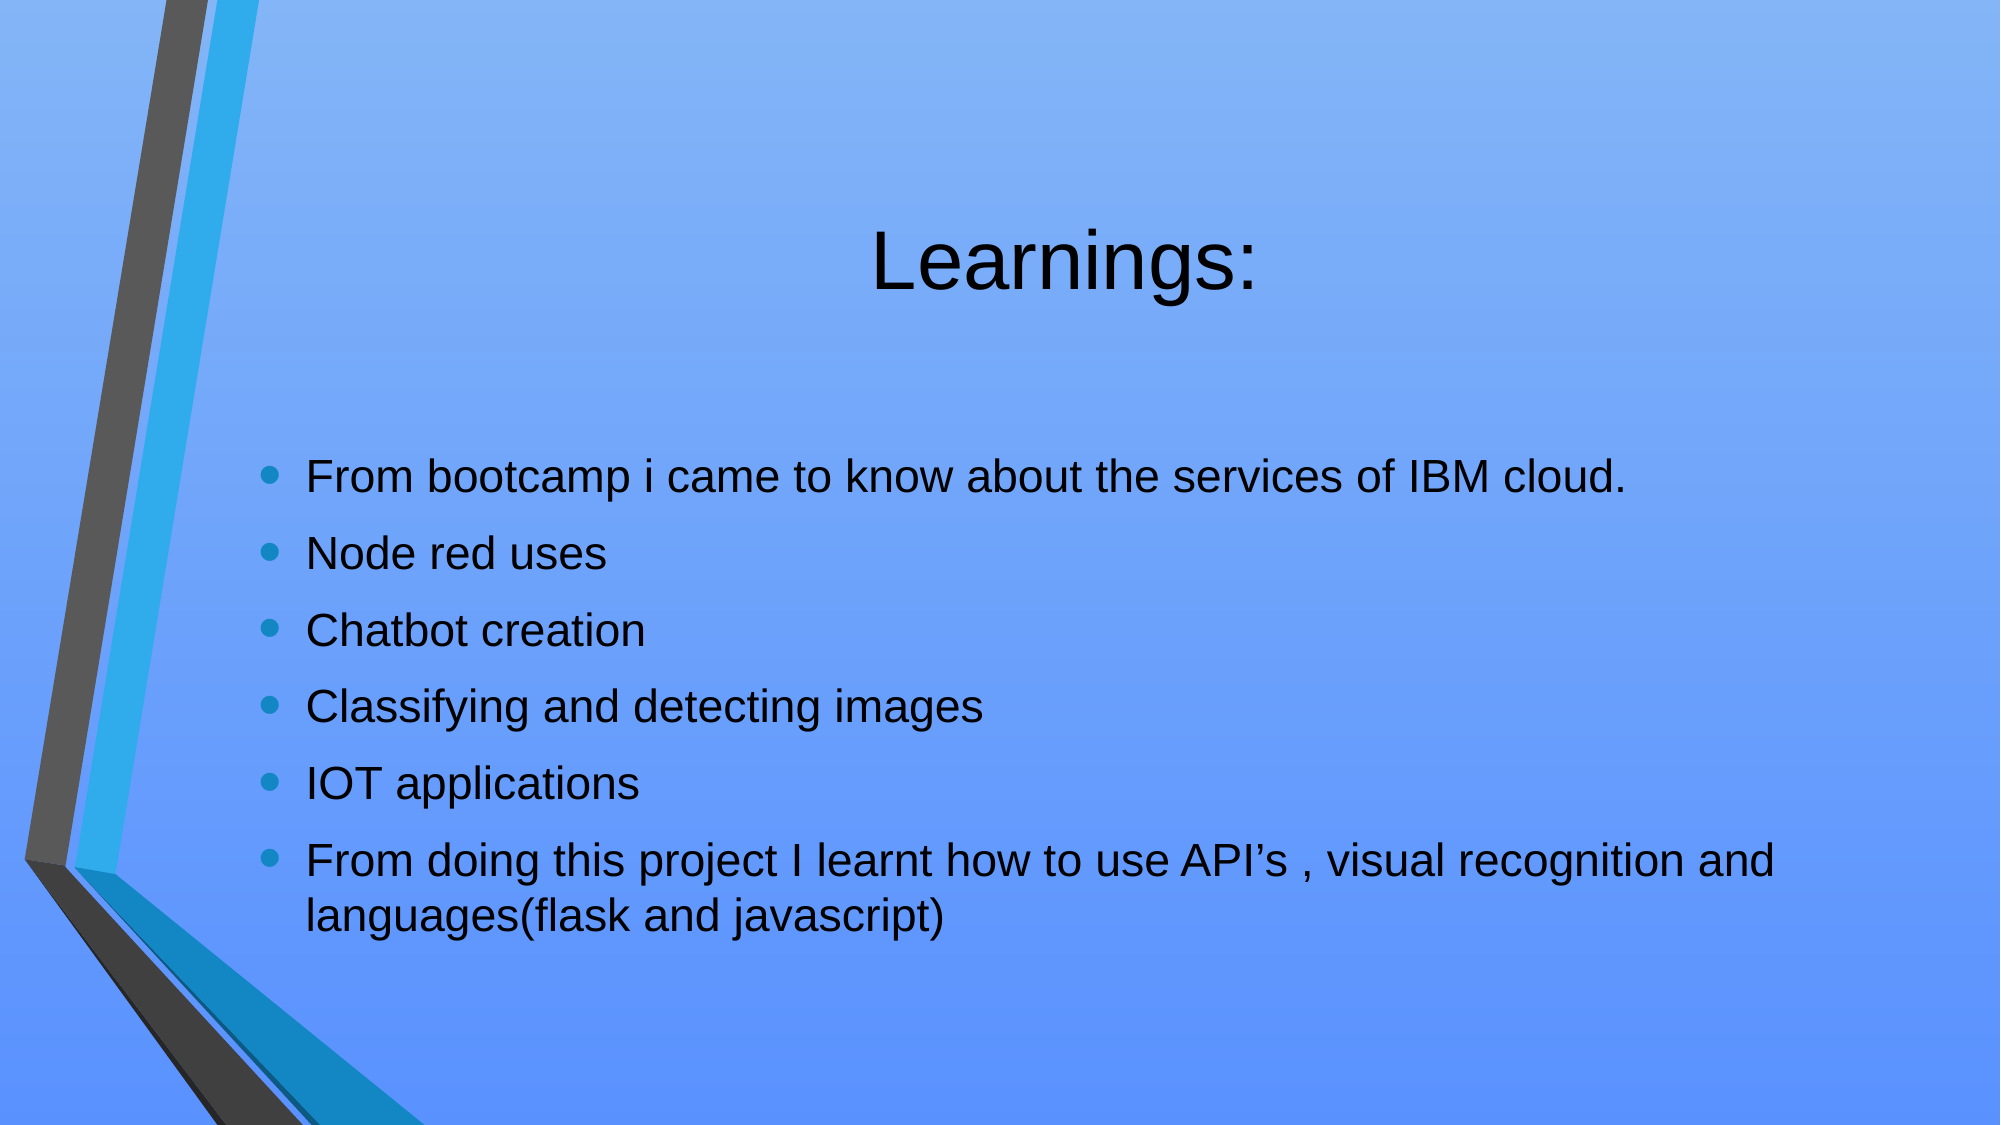

# Learnings:
From bootcamp i came to know about the services of IBM cloud.
Node red uses
Chatbot creation
Classifying and detecting images
IOT applications
From doing this project I learnt how to use API’s , visual recognition and languages(flask and javascript)